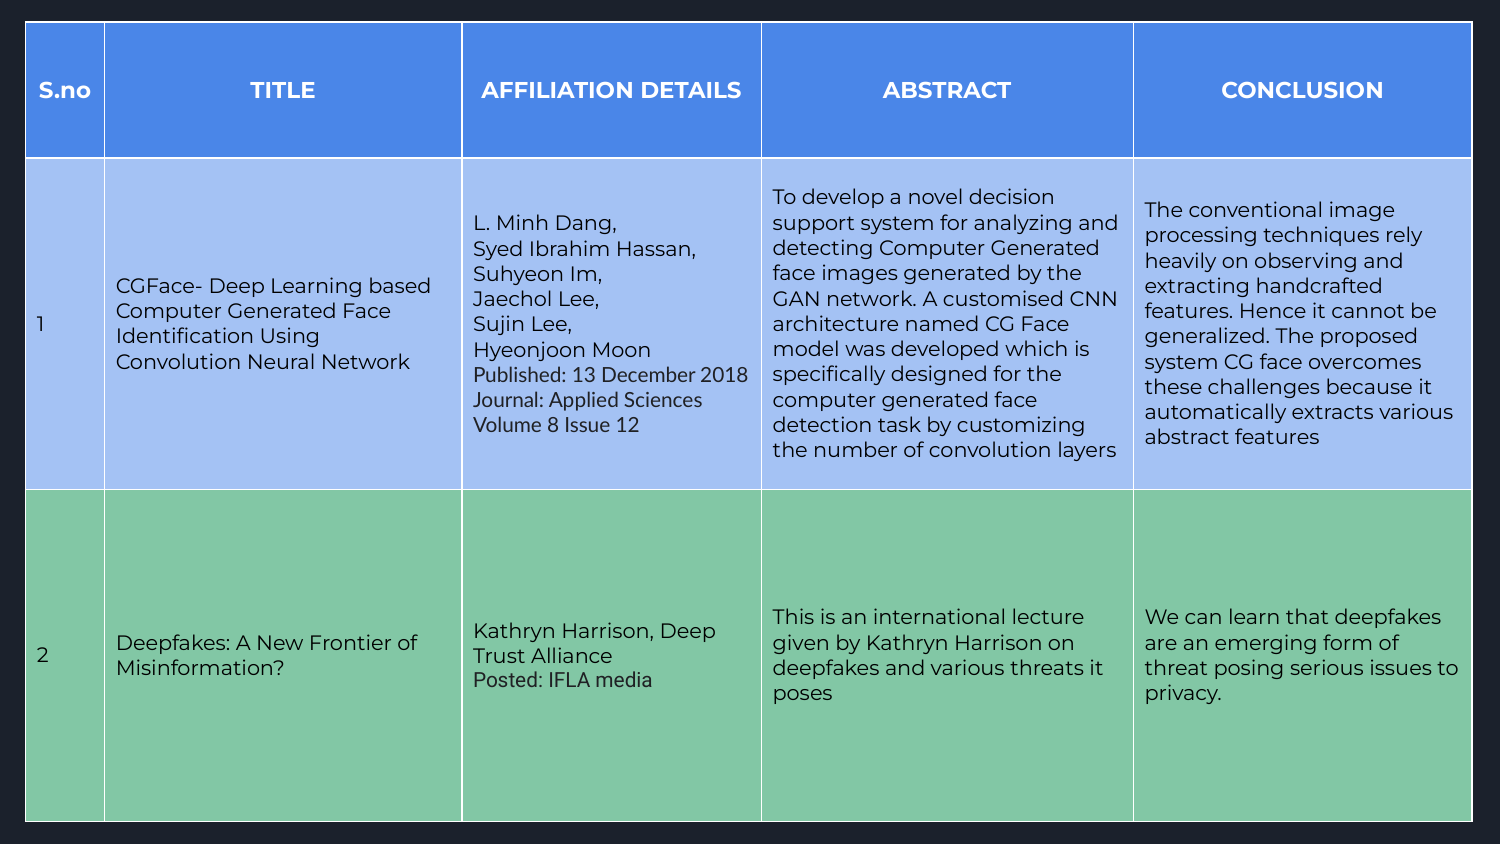

| S.no | TITLE | AFFILIATION DETAILS | ABSTRACT | CONCLUSION |
| --- | --- | --- | --- | --- |
| 1 | CGFace- Deep Learning based Computer Generated Face Identification Using Convolution Neural Network | L. Minh Dang, Syed Ibrahim Hassan, Suhyeon Im, Jaechol Lee, Sujin Lee, Hyeonjoon Moon Published: 13 December 2018 Journal: Applied Sciences Volume 8 Issue 12 | To develop a novel decision support system for analyzing and detecting Computer Generated face images generated by the GAN network. A customised CNN architecture named CG Face model was developed which is specifically designed for the computer generated face detection task by customizing the number of convolution layers | The conventional image processing techniques rely heavily on observing and extracting handcrafted features. Hence it cannot be generalized. The proposed system CG face overcomes these challenges because it automatically extracts various abstract features |
| 2 | Deepfakes: A New Frontier of Misinformation? | Kathryn Harrison, Deep Trust Alliance Posted: IFLA media | This is an international lecture given by Kathryn Harrison on deepfakes and various threats it poses | We can learn that deepfakes are an emerging form of threat posing serious issues to privacy. |